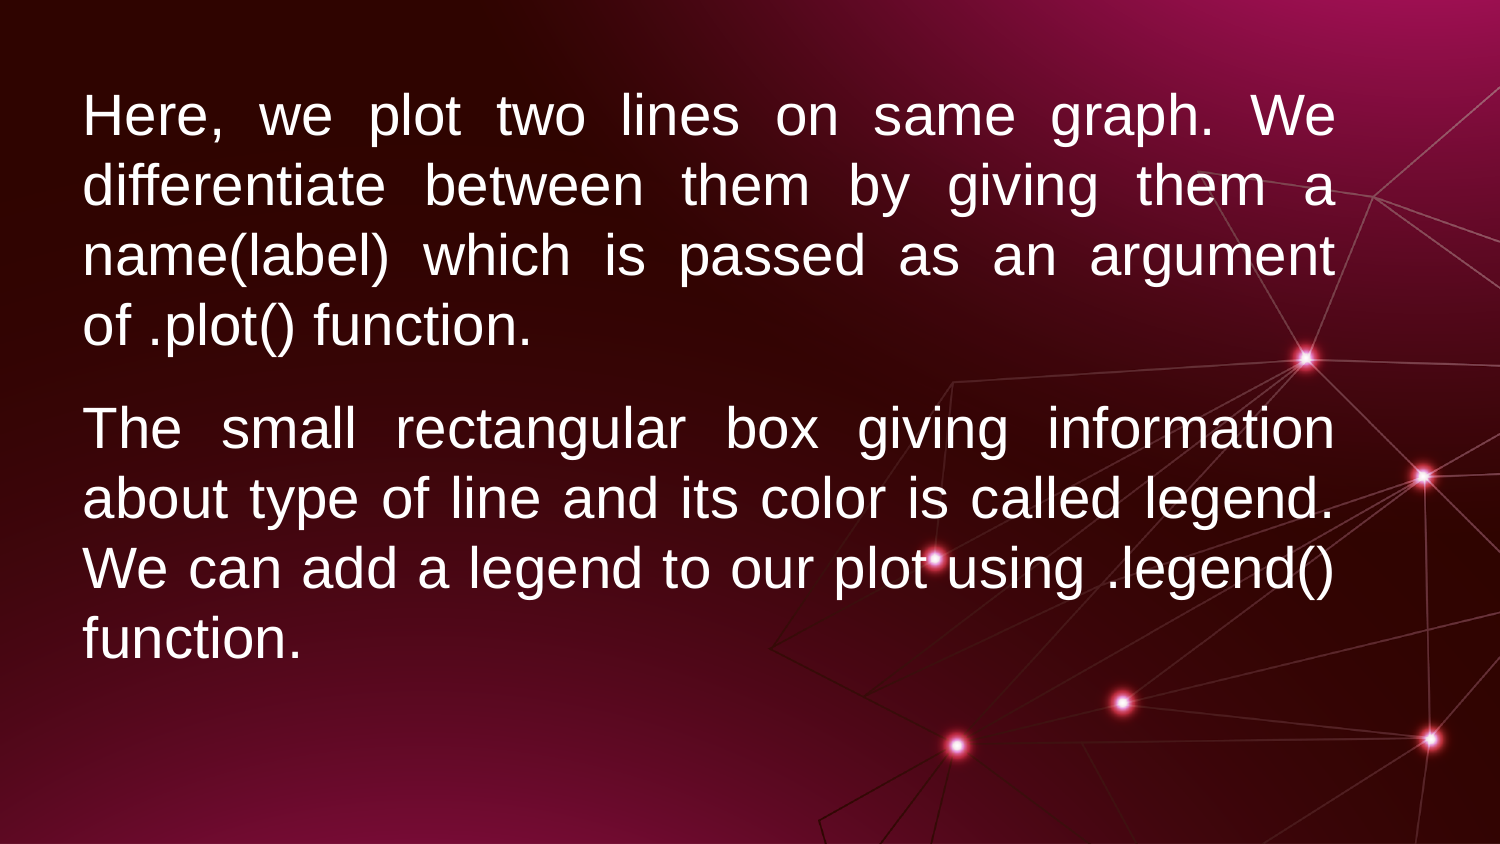

Here, we plot two lines on same graph. We differentiate between them by giving them a name(label) which is passed as an argument of .plot() function.
The small rectangular box giving information about type of line and its color is called legend. We can add a legend to our plot using .legend() function.